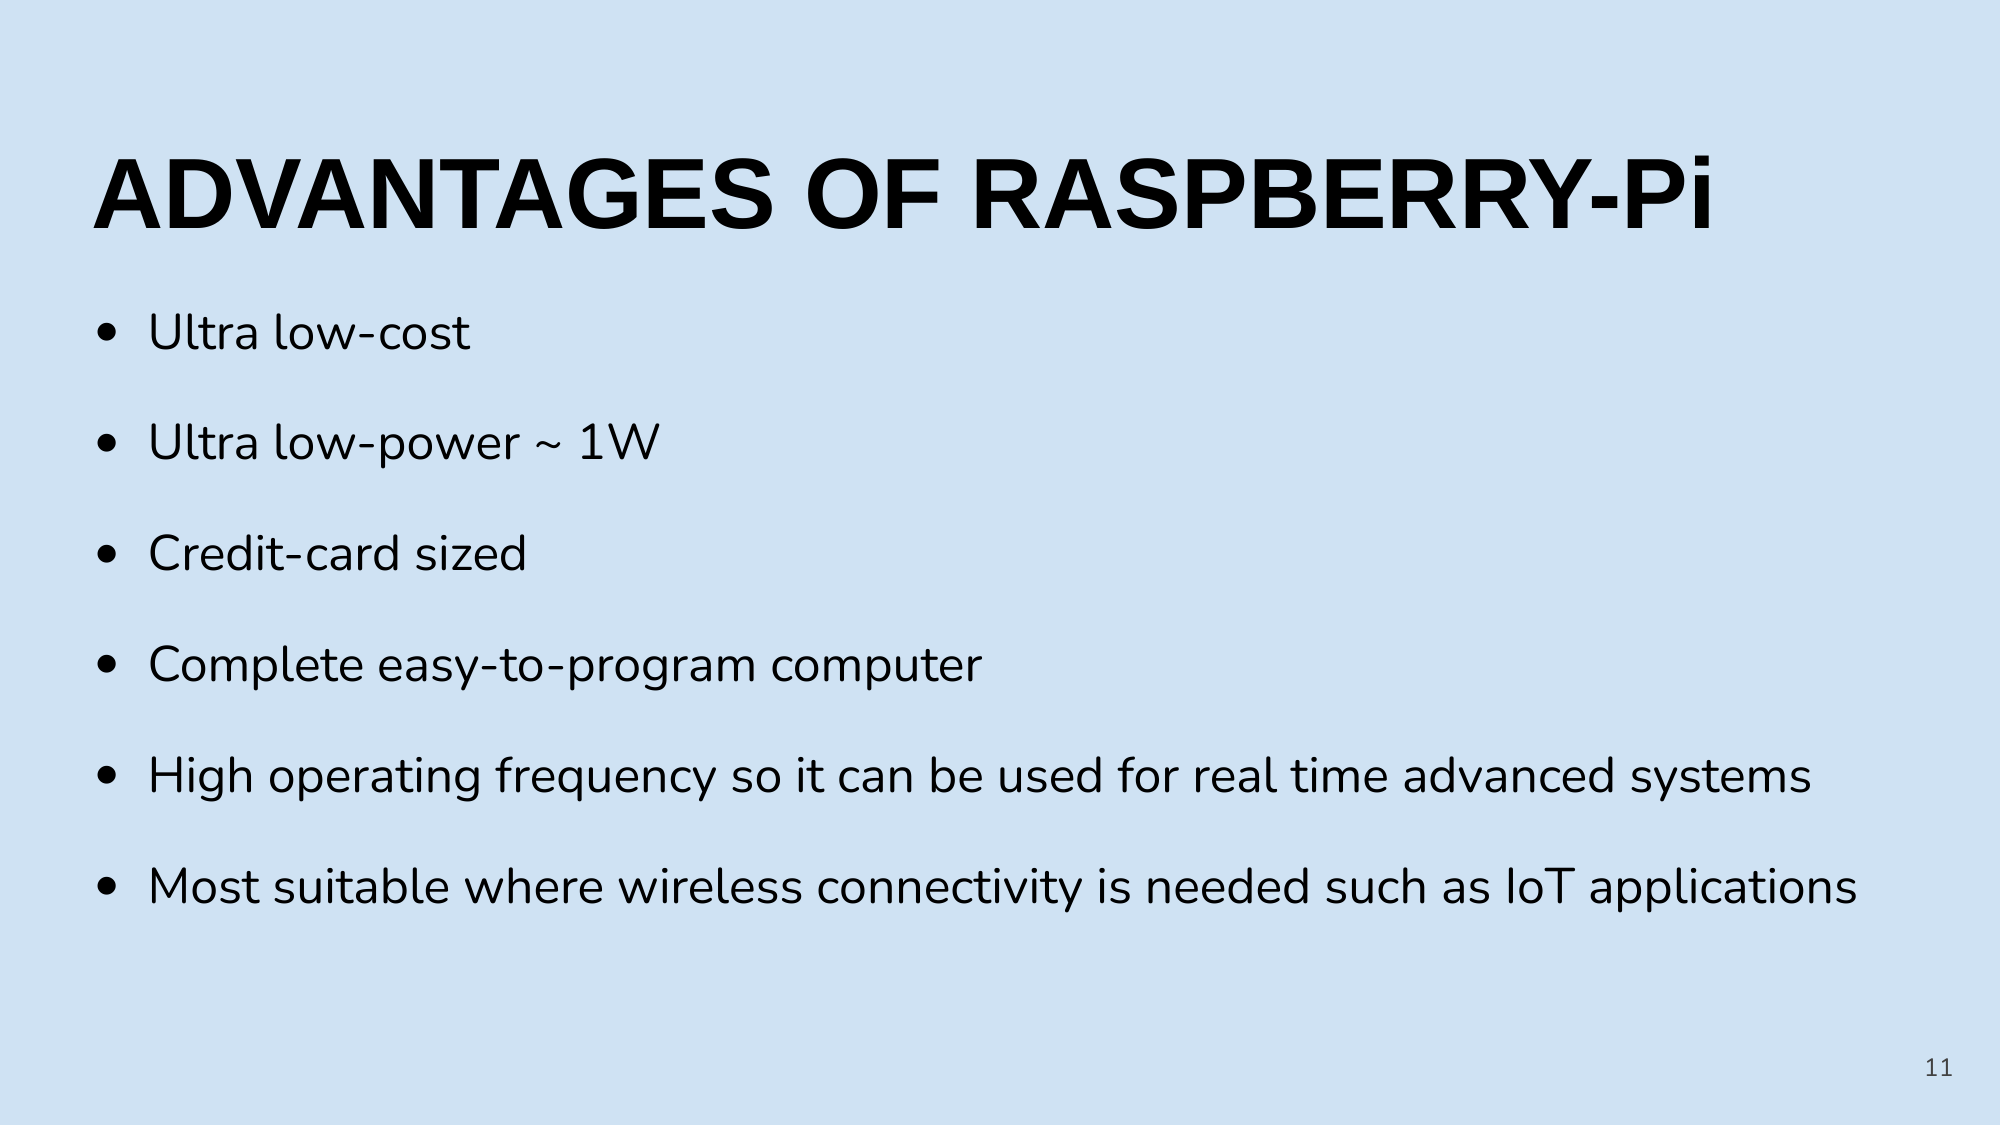

ADVANTAGES OF RASPBERRY-Pi
Ultra low-cost
Ultra low-power ~ 1W
Credit-card sized
Complete easy-to-program computer
High operating frequency so it can be used for real time advanced systems
Most suitable where wireless connectivity is needed such as IoT applications

11